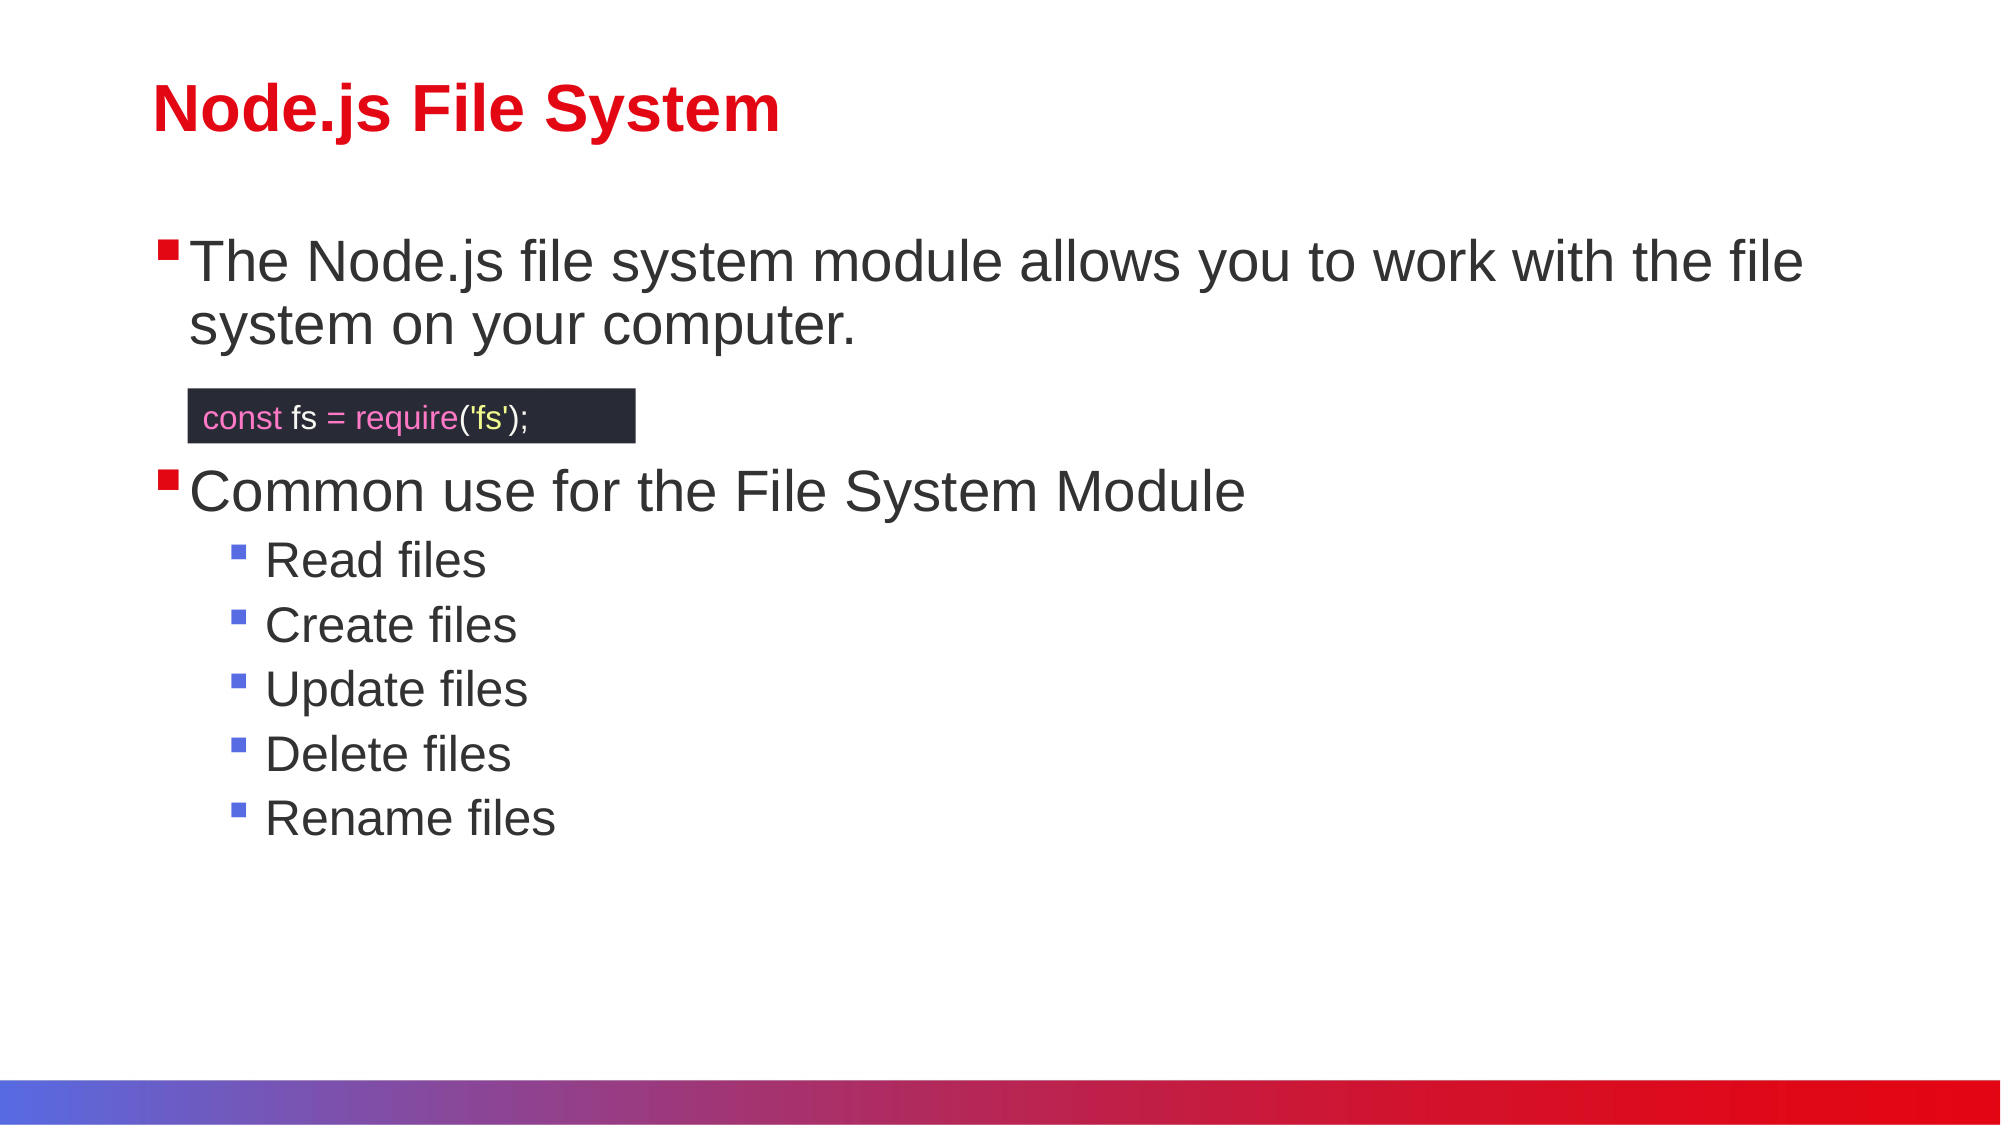

# Node.js File System
The Node.js file system module allows you to work with the file system on your computer.

Common use for the File System Module
Read files
Create files
Update files
Delete files
Rename files
const fs = require('fs');